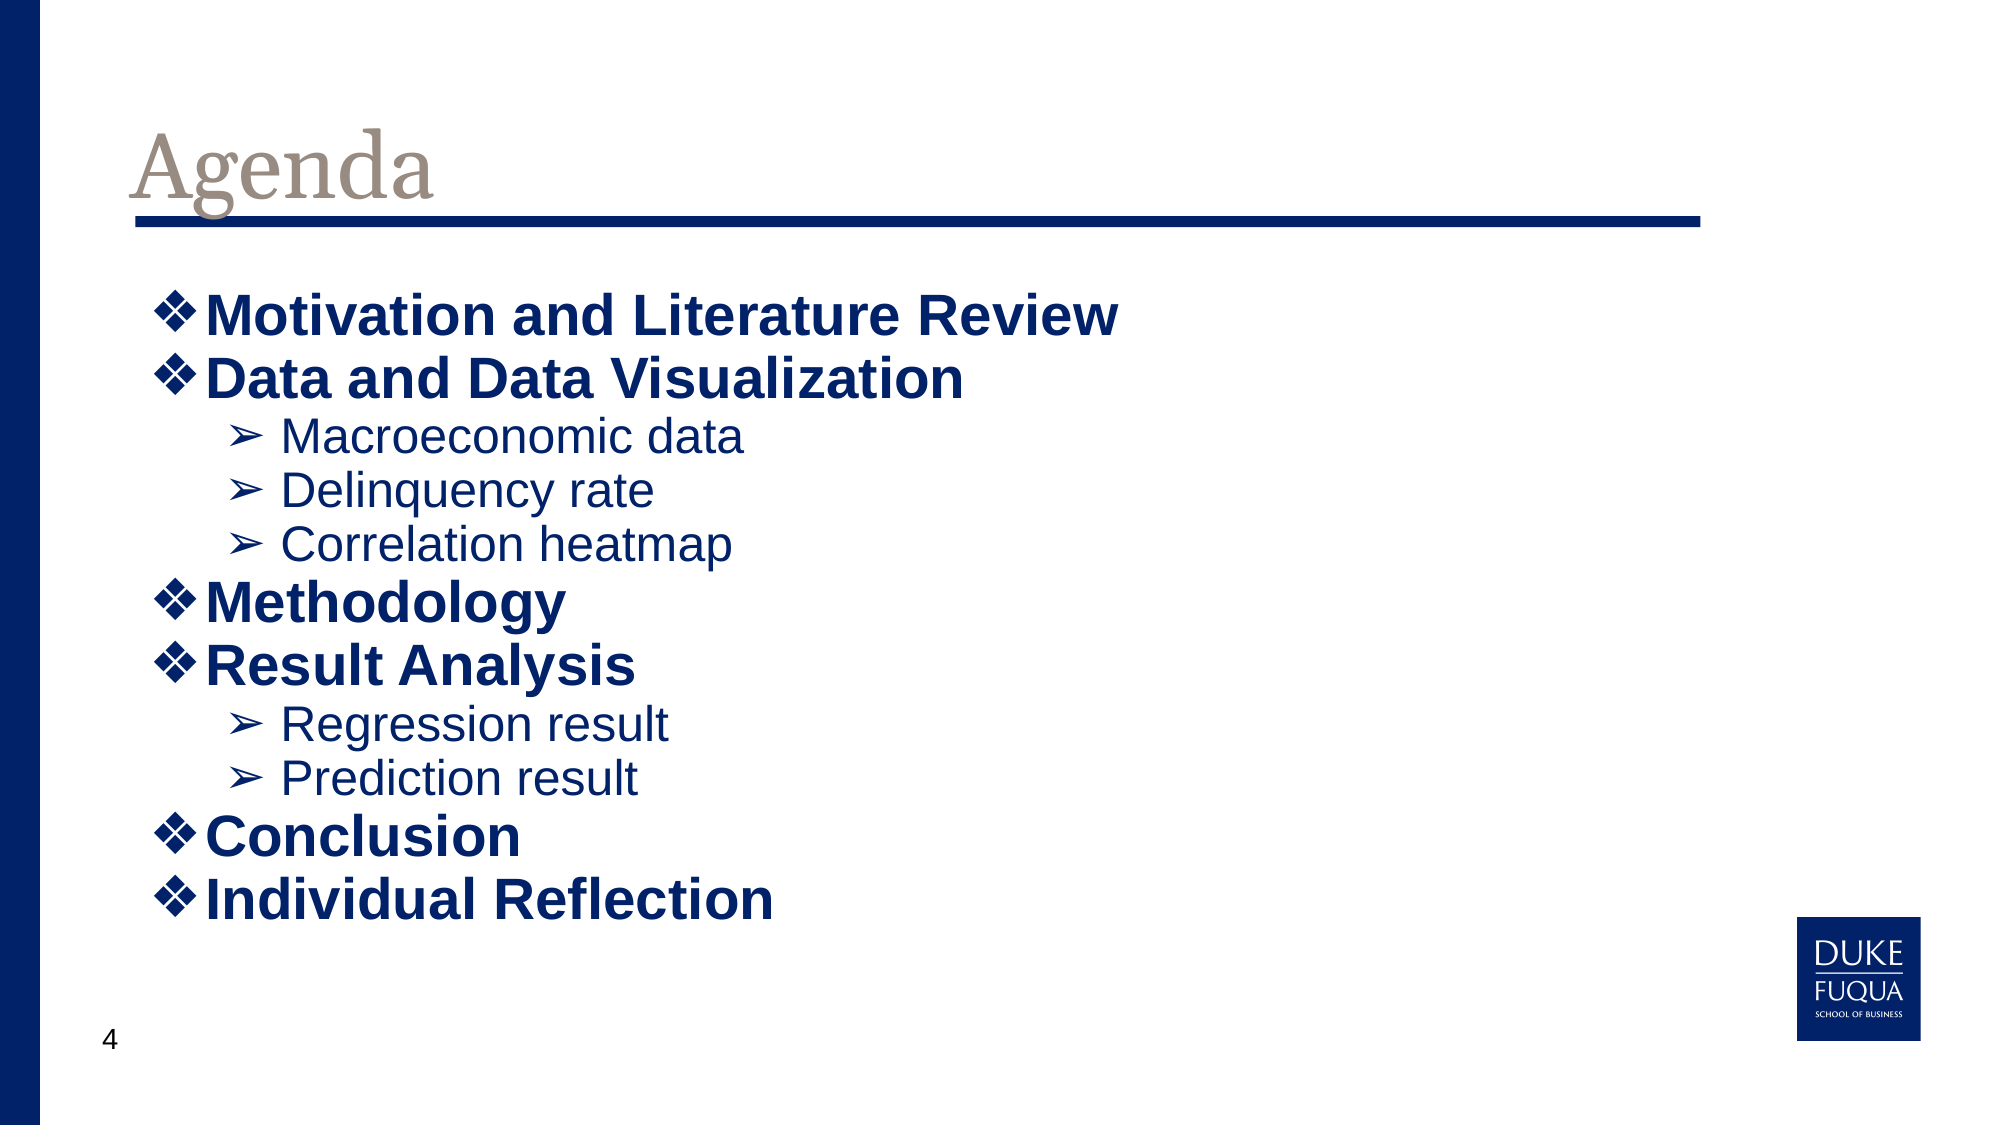

# Agenda
Motivation and Literature Review
Data and Data Visualization
Macroeconomic data
Delinquency rate
Correlation heatmap
Methodology
Result Analysis
Regression result
Prediction result
Conclusion
Individual Reflection